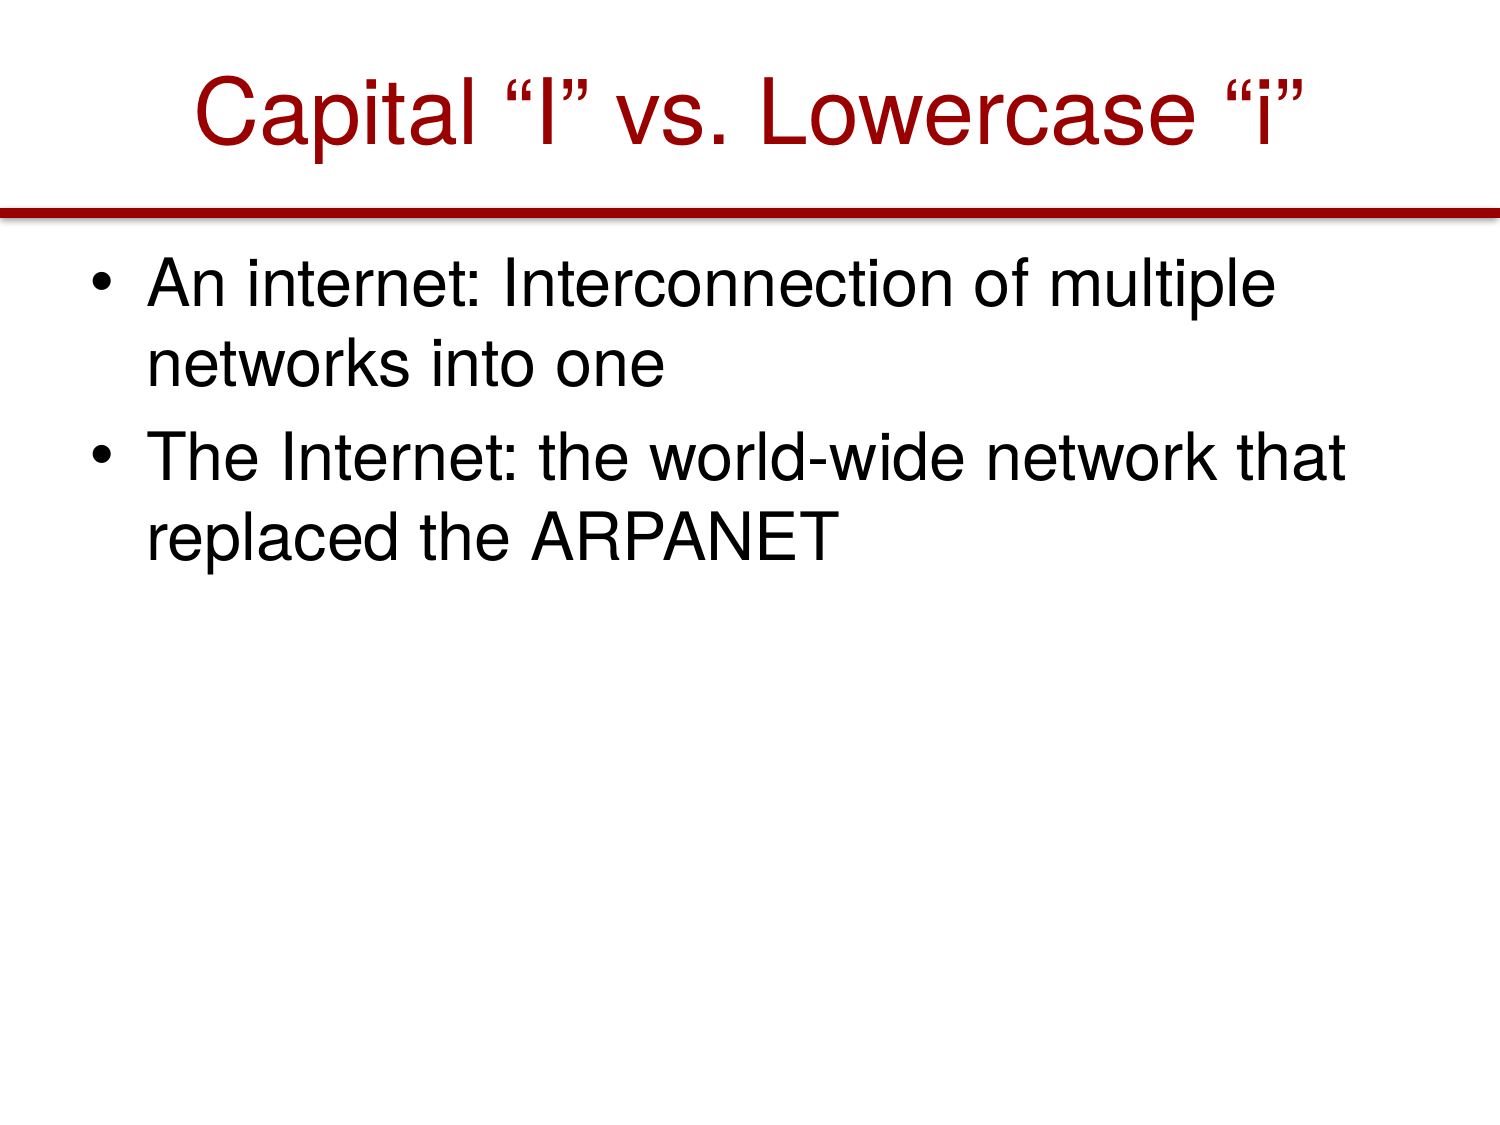

# Capital “I” vs. Lowercase “i”
An internet: Interconnection of multiple networks into one
The Internet: the world-wide network that replaced the ARPANET